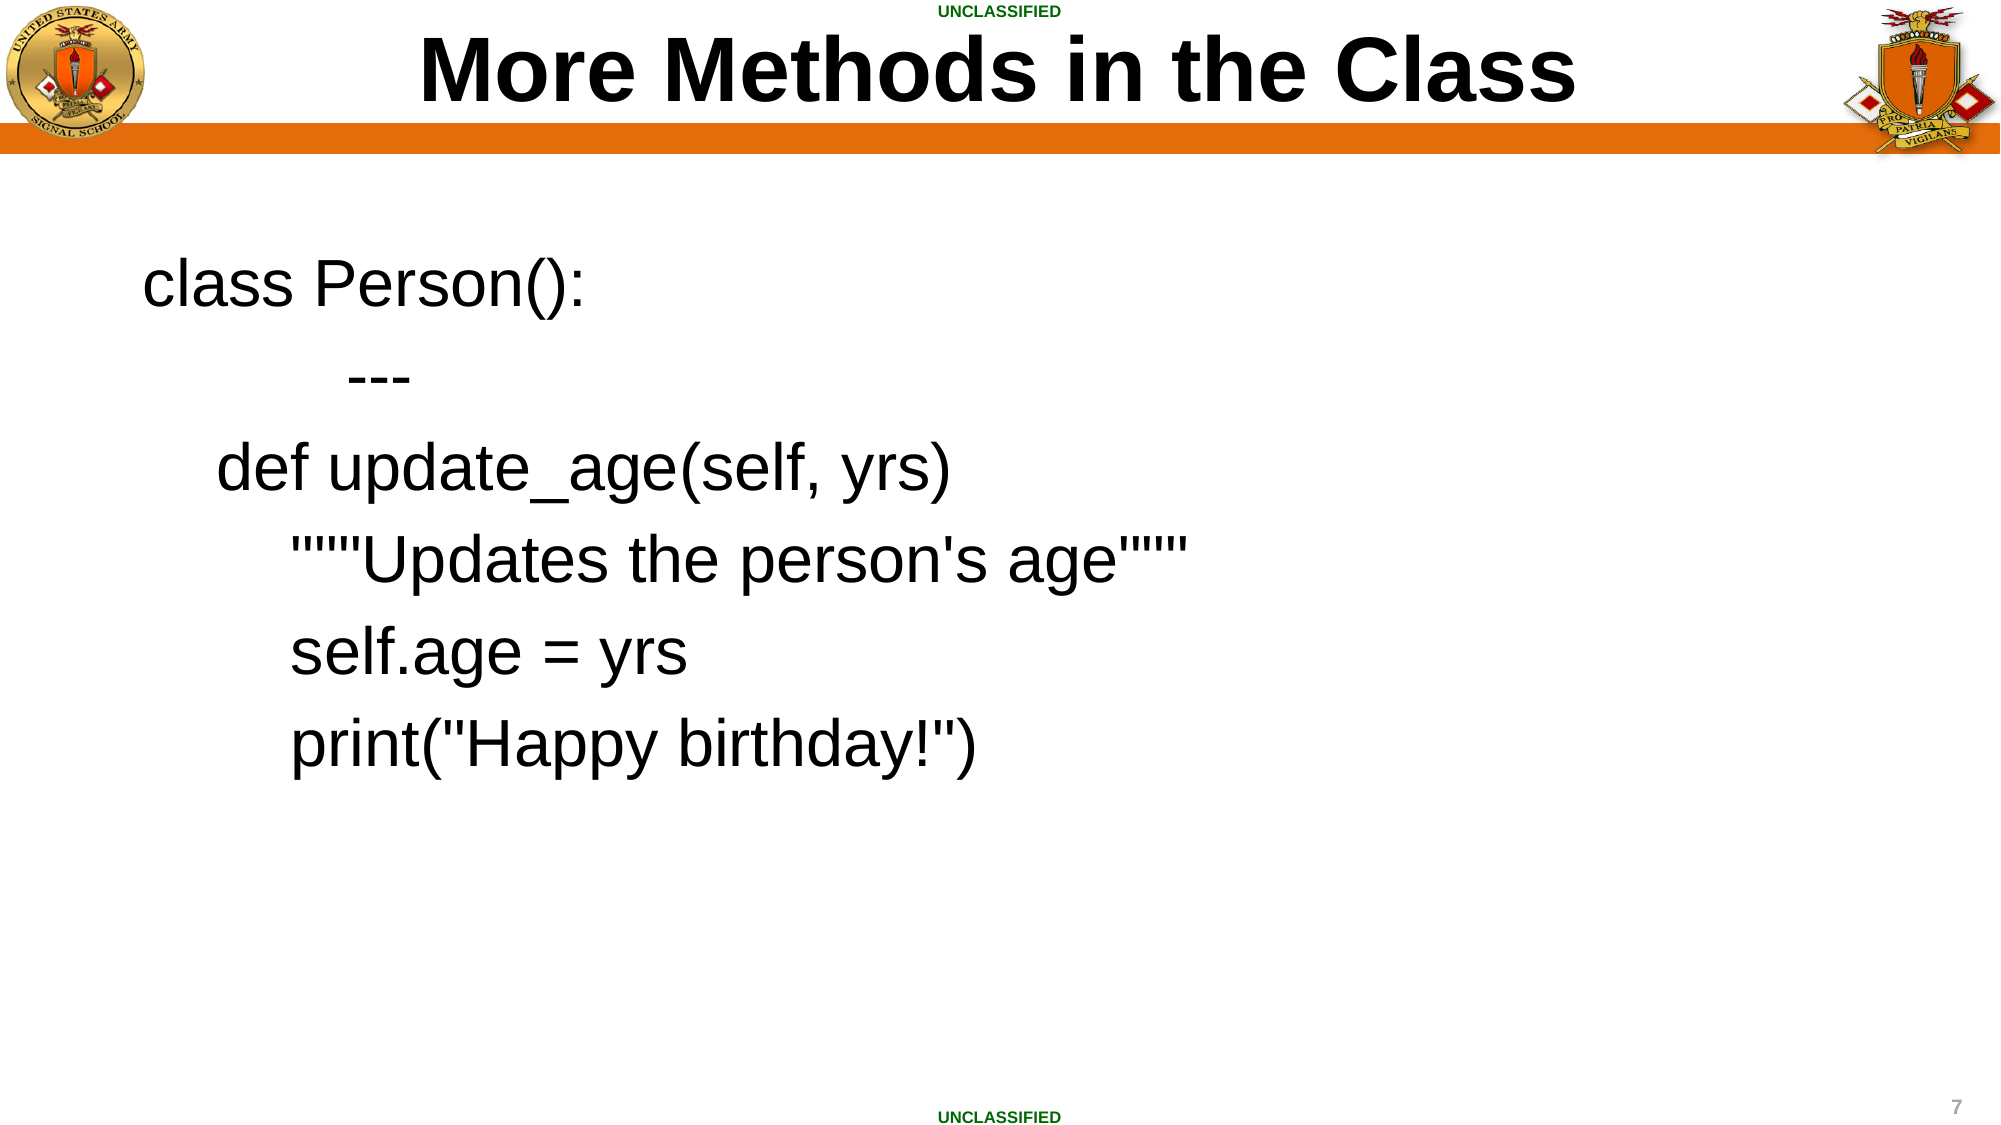

More Methods in the Class
class Person():
           ---
    def update_age(self, yrs)
        """Updates the person's age"""
        self.age = yrs
        print("Happy birthday!")